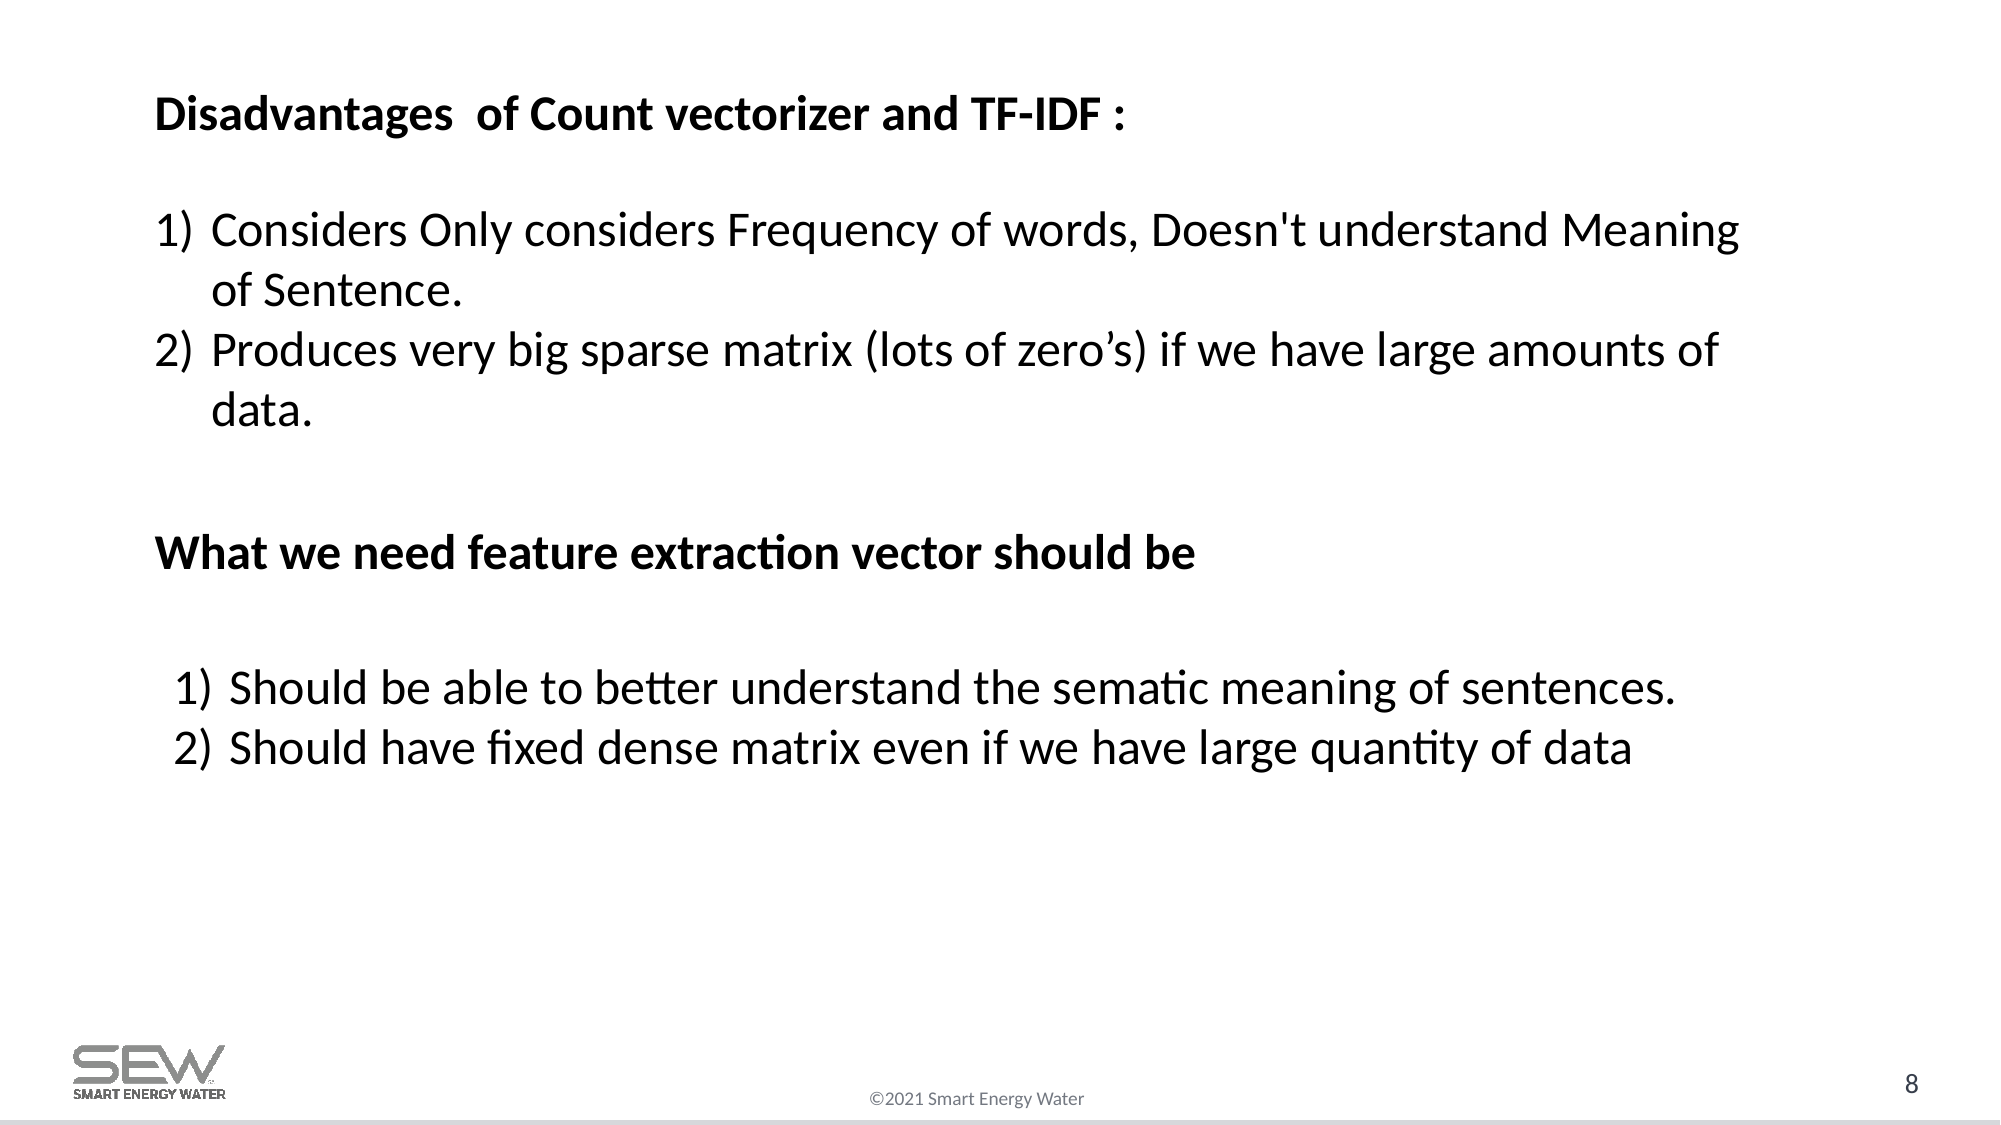

Disadvantages  of Count vectorizer and TF-IDF :
Considers Only considers Frequency of words, Doesn't understand Meaning of Sentence.
Produces very big sparse matrix (lots of zero’s) if we have large amounts of data.

What we need feature extraction vector should be
Should be able to better understand the sematic meaning of sentences.
Should have fixed dense matrix even if we have large quantity of data